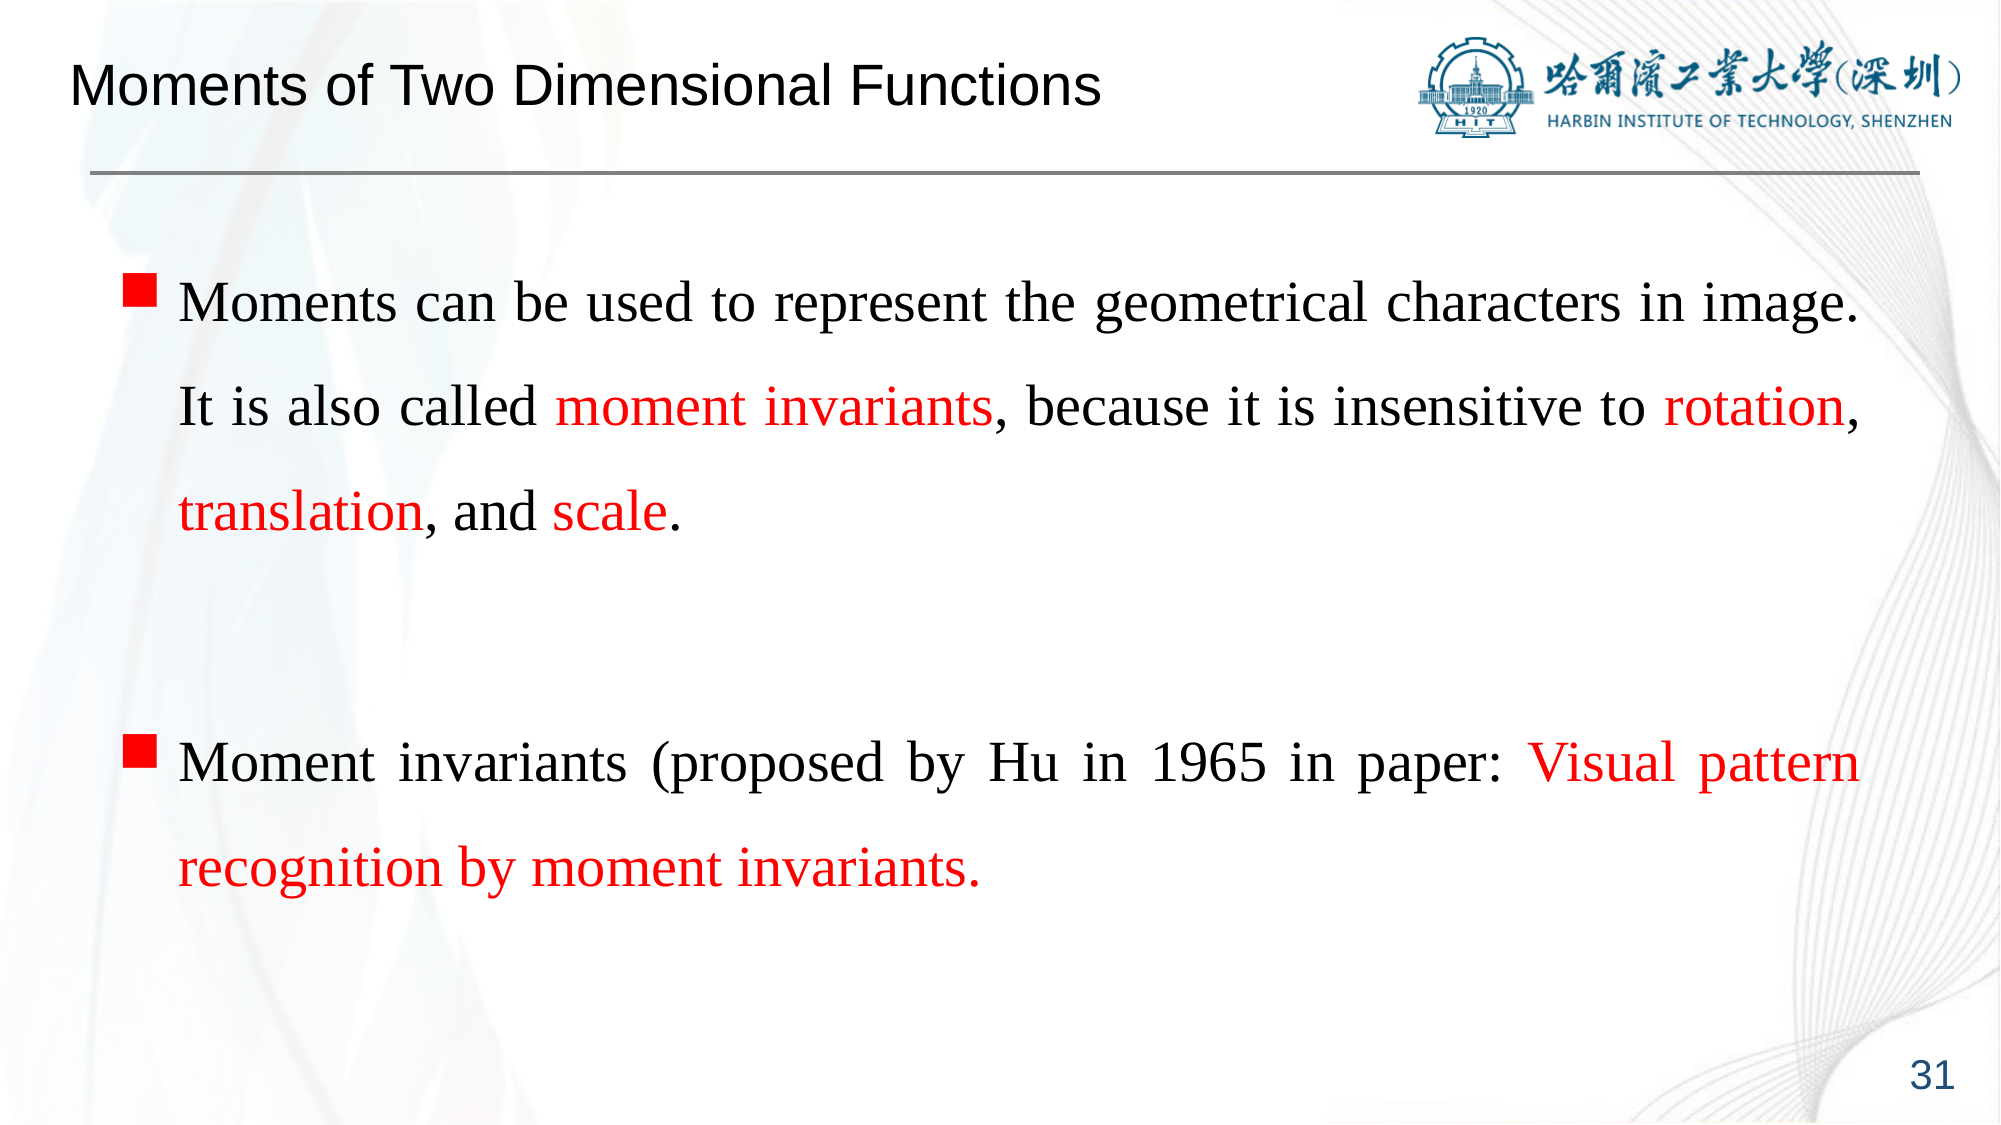

# Moments of Two Dimensional Functions

Moments can be used to represent the geometrical characters in image. It is also called moment invariants, because it is insensitive to rotation, translation, and scale.

Moment invariants (proposed by Hu in 1965 in paper: Visual pattern recognition by moment invariants.
31